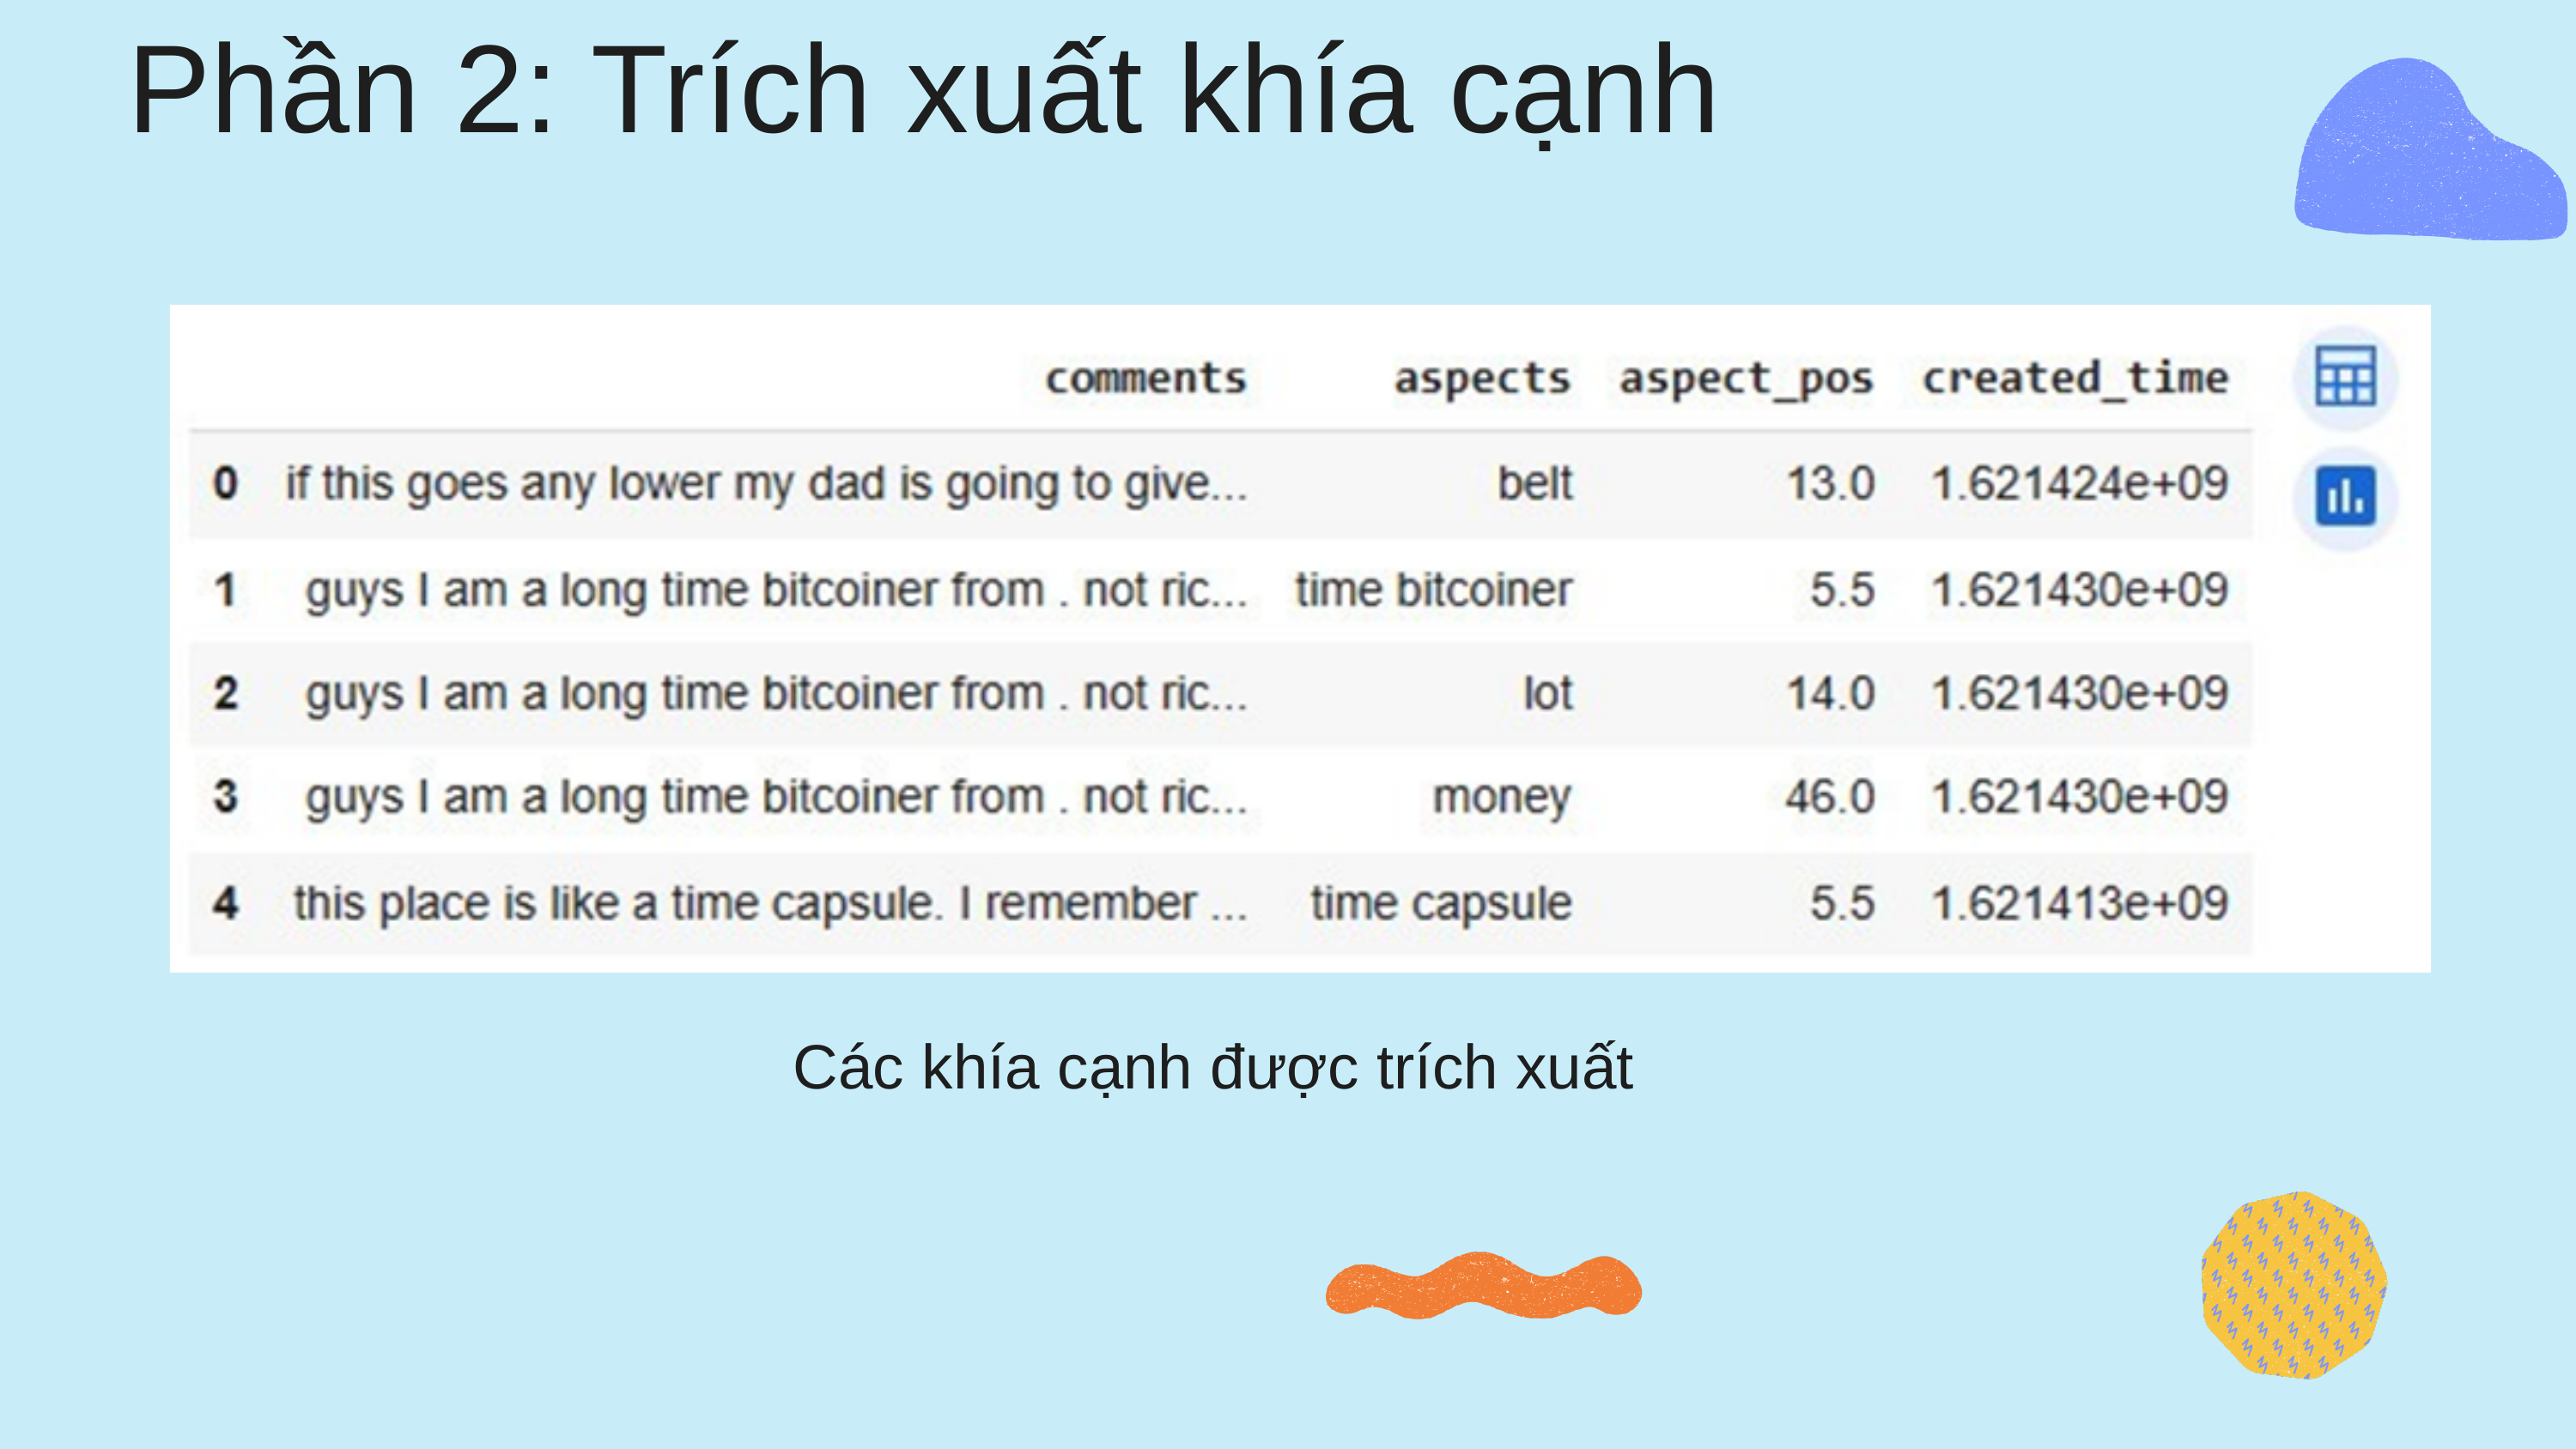

Phần 2: Trích xuất khía cạnh

Các khía cạnh được trích xuất